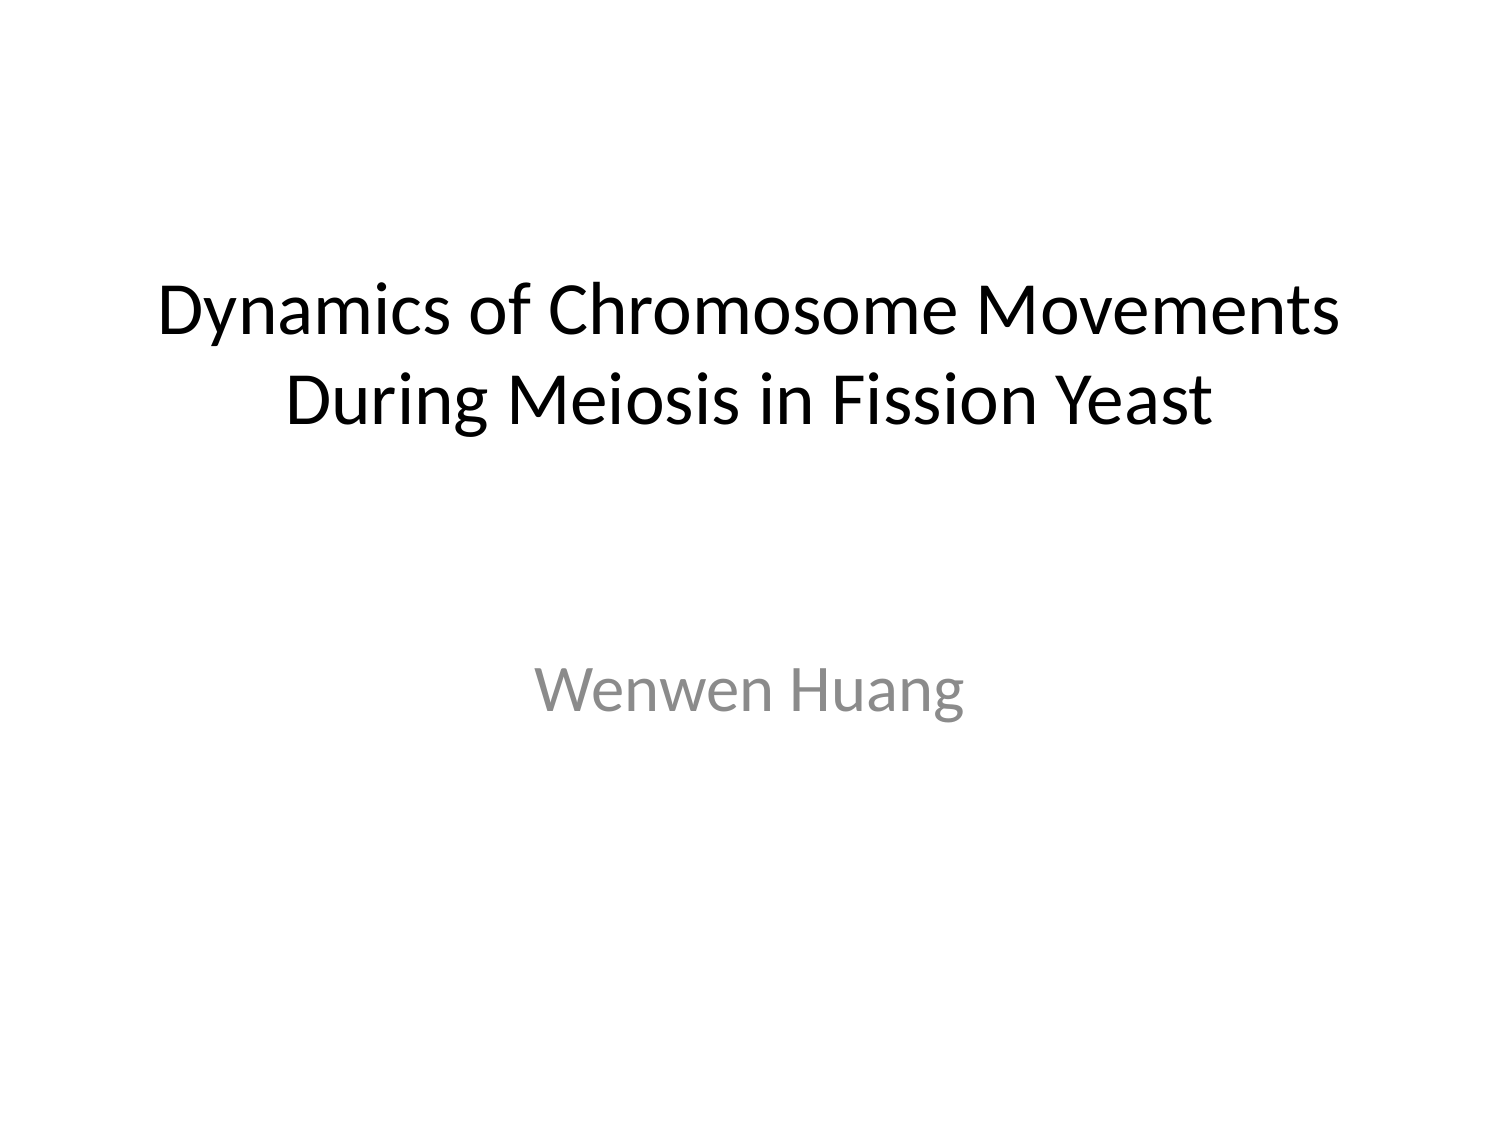

# Dynamics of Chromosome Movements During Meiosis in Fission Yeast
Wenwen Huang